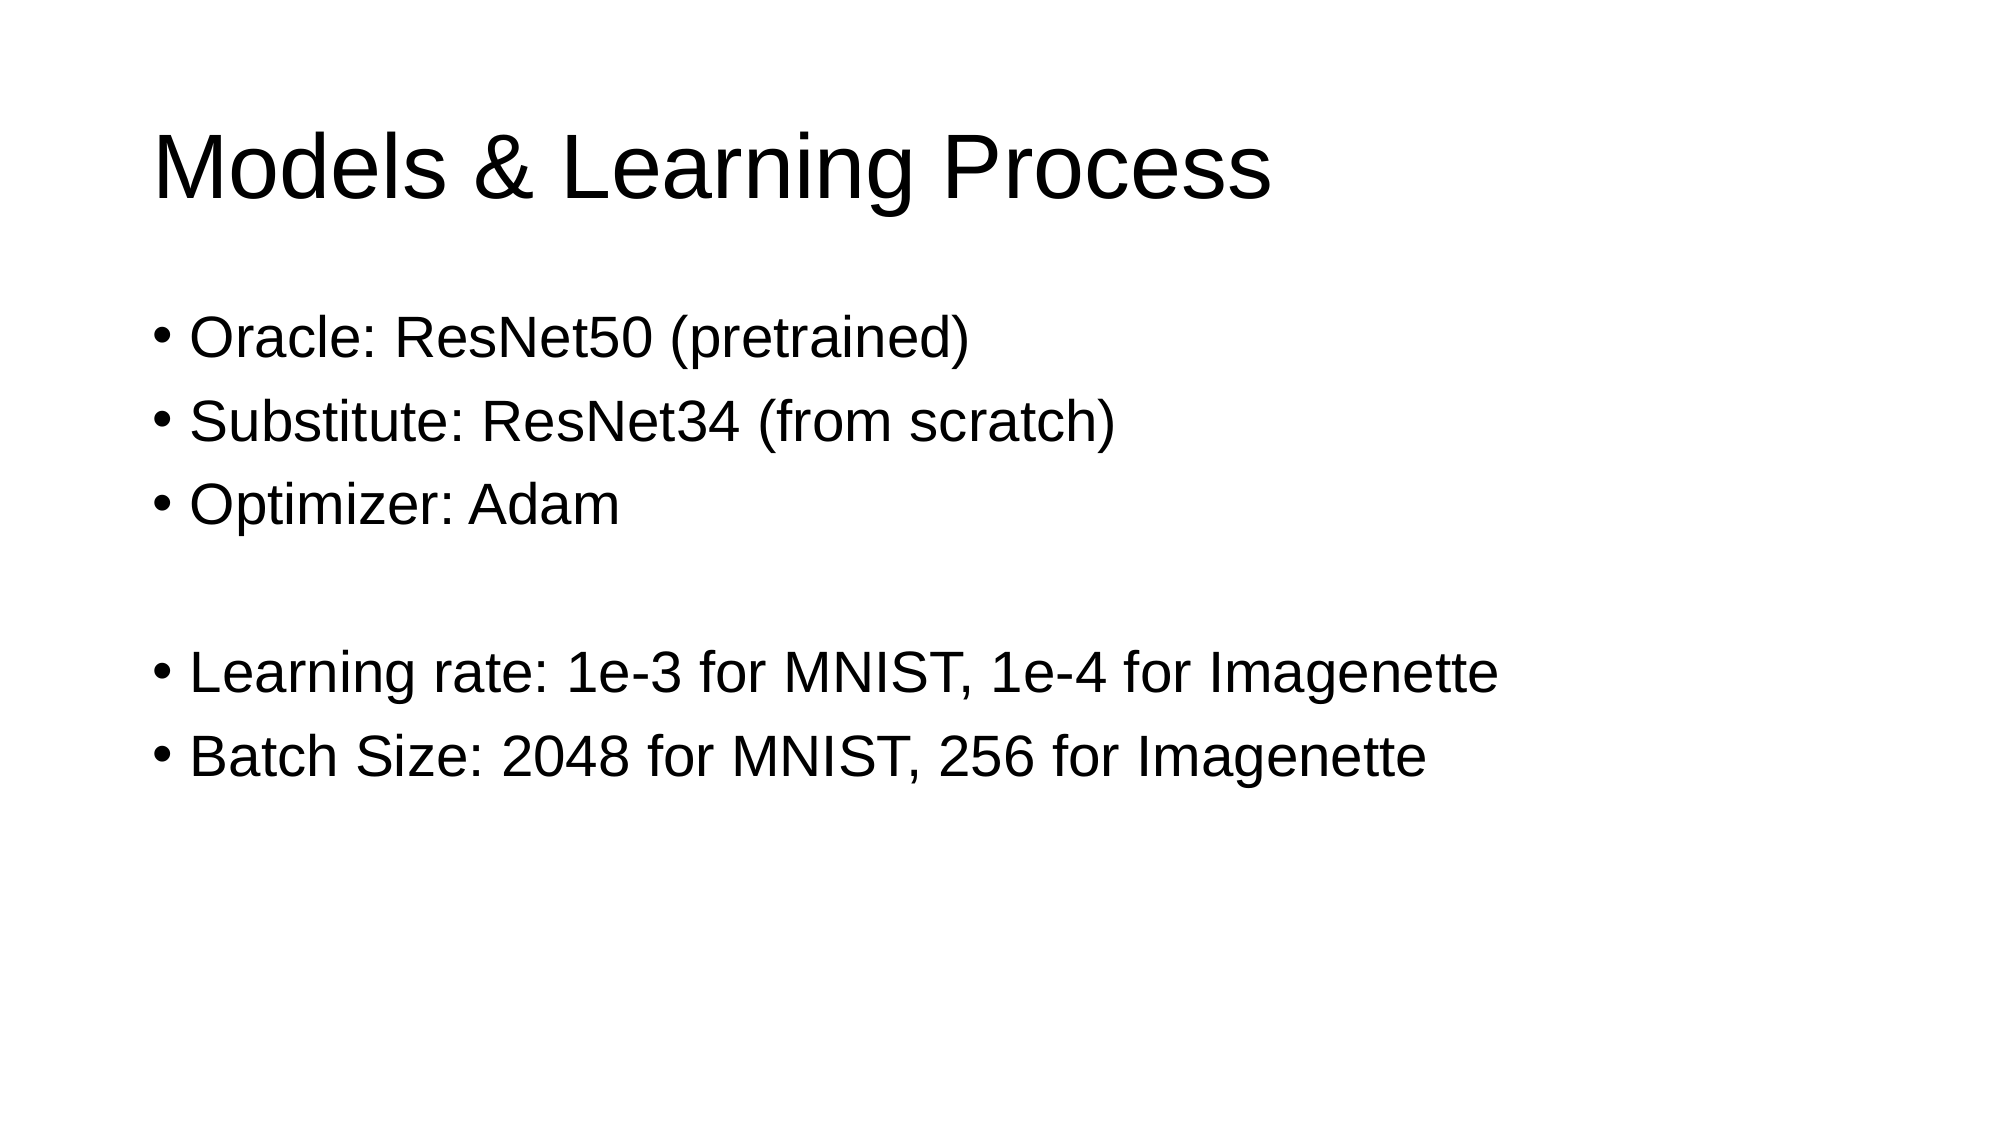

# Models & Learning Process
Oracle: ResNet50 (pretrained)
Substitute: ResNet34 (from scratch)
Optimizer: Adam

Learning rate: 1e-3 for MNIST, 1e-4 for Imagenette
Batch Size: 2048 for MNIST, 256 for Imagenette